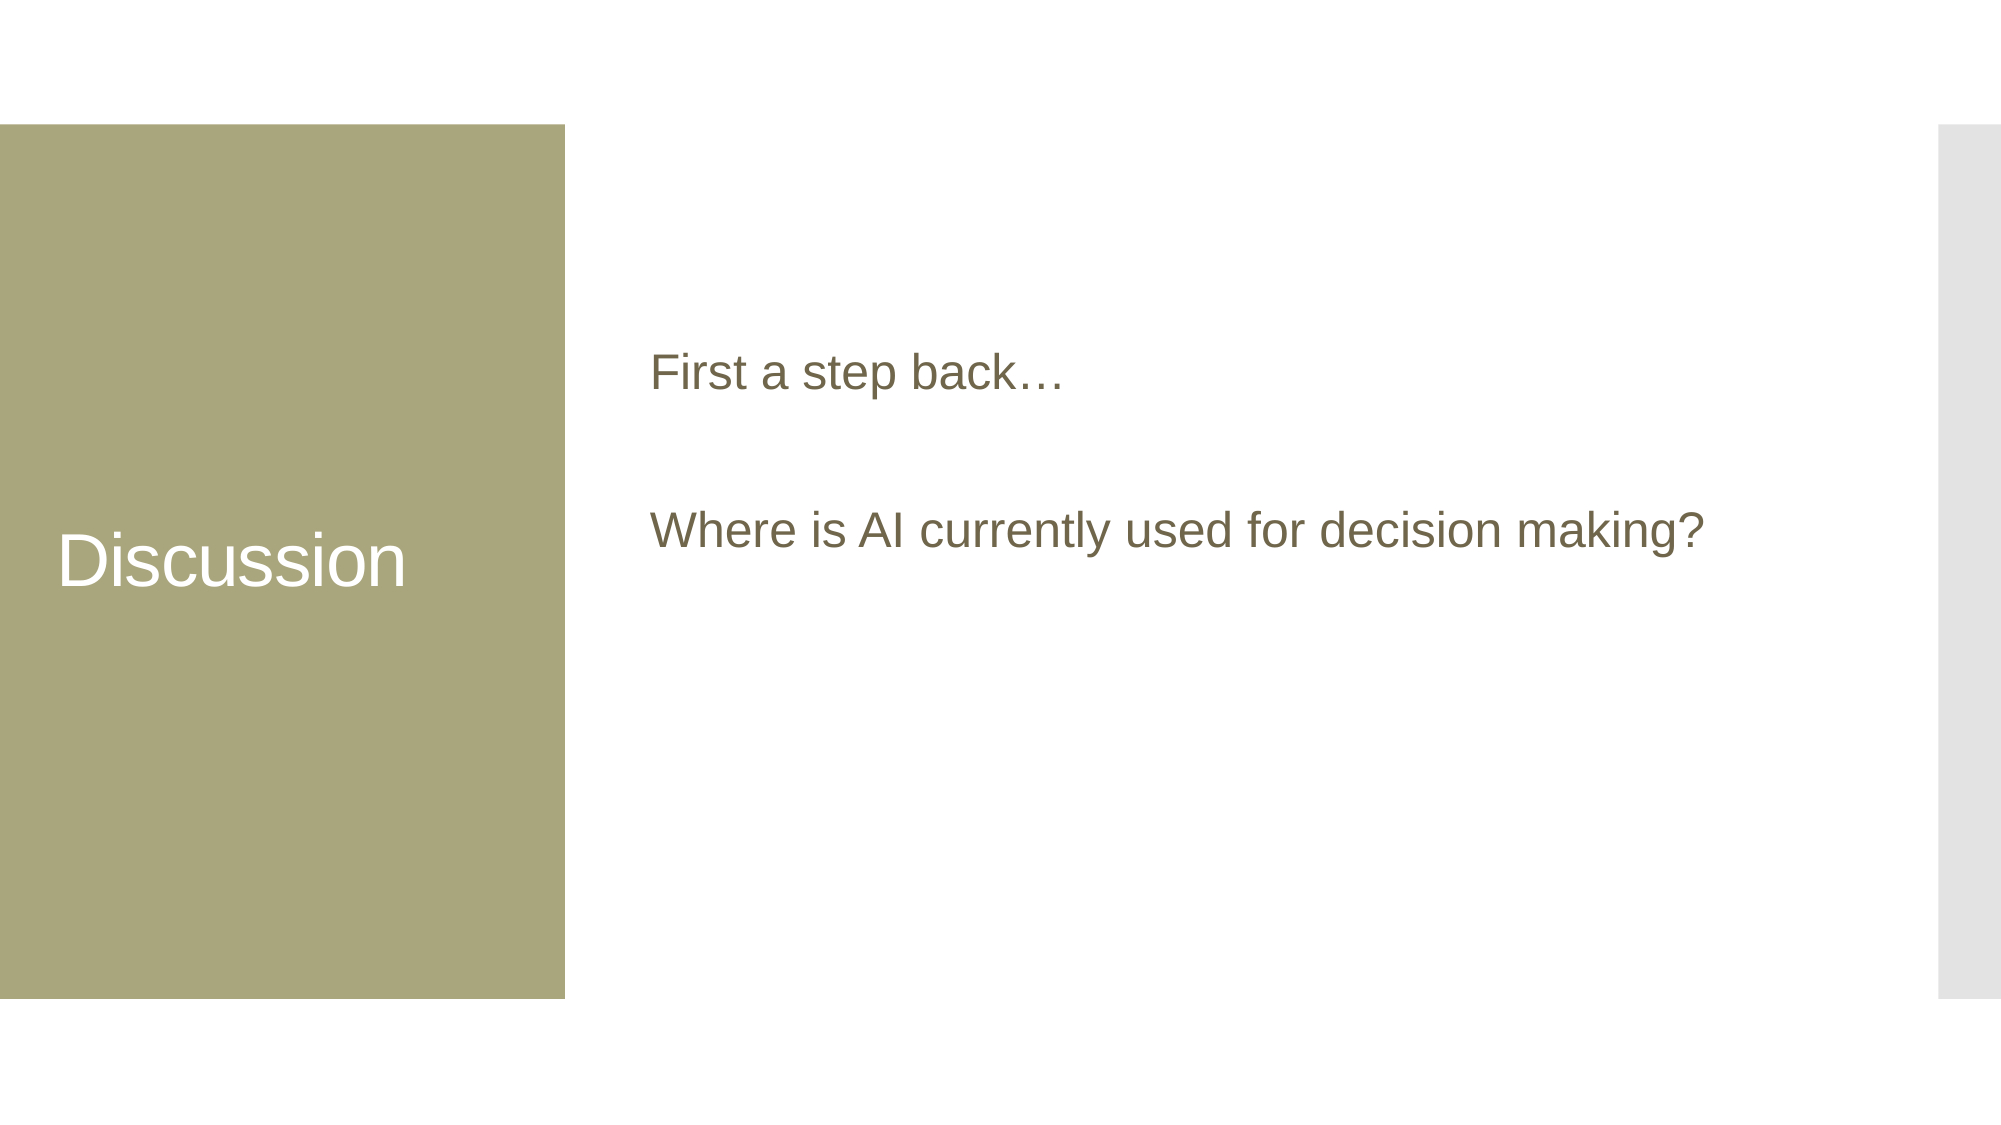

# Discussion
First a step back…

Where is AI currently used for decision making?